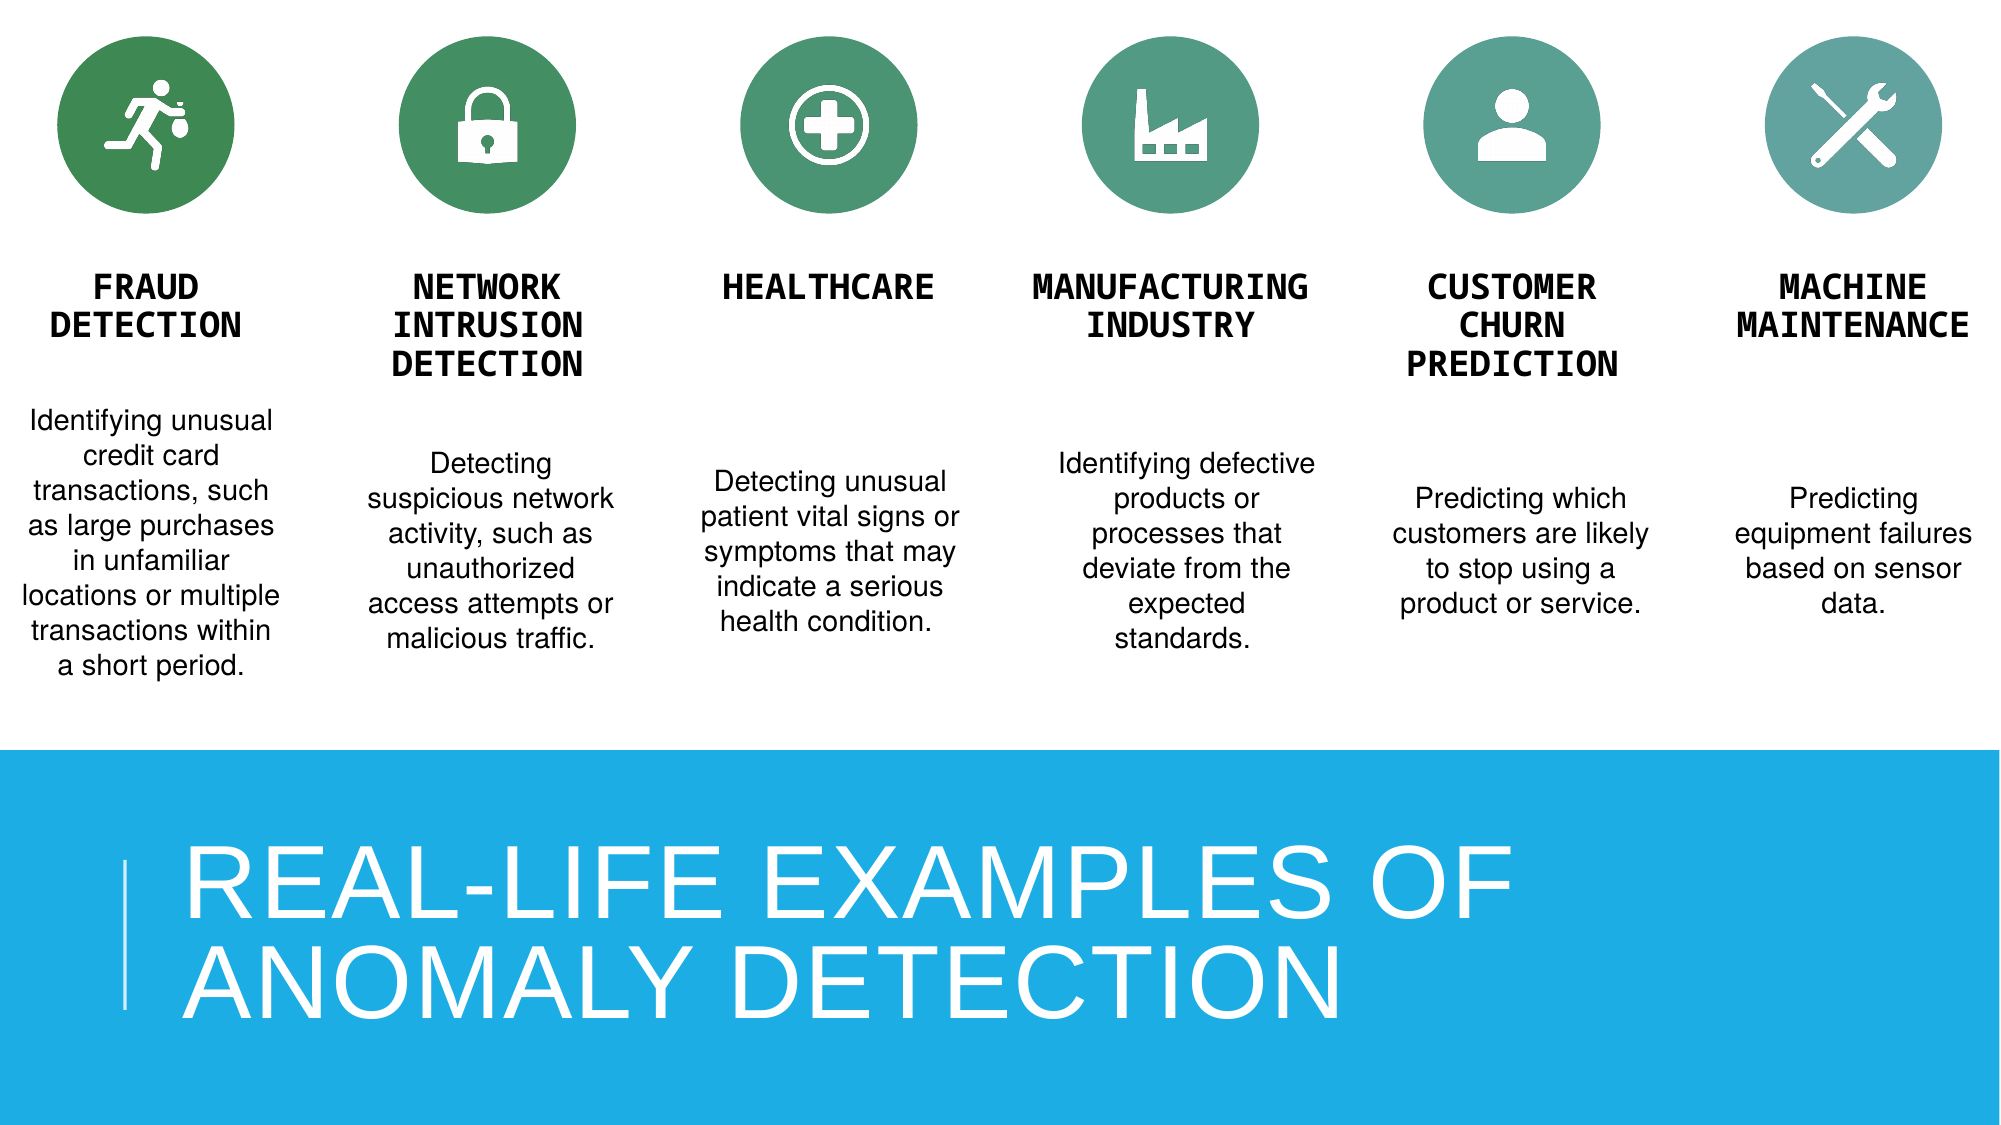

Fraud detection
Network intrusion detection
Healthcare
Manufacturing industry
Customer churn prediction
Machine maintenance
Identifying unusual credit card transactions, such as large purchases in unfamiliar locations or multiple transactions within a short period.
Detecting suspicious network activity, such as unauthorized access attempts or malicious traffic.
Identifying defective products or processes that deviate from the expected standards.
Detecting unusual patient vital signs or symptoms that may indicate a serious health condition.
Predicting which customers are likely to stop using a product or service.
Predicting equipment failures based on sensor data.

# Real-life examples of anomaly detection